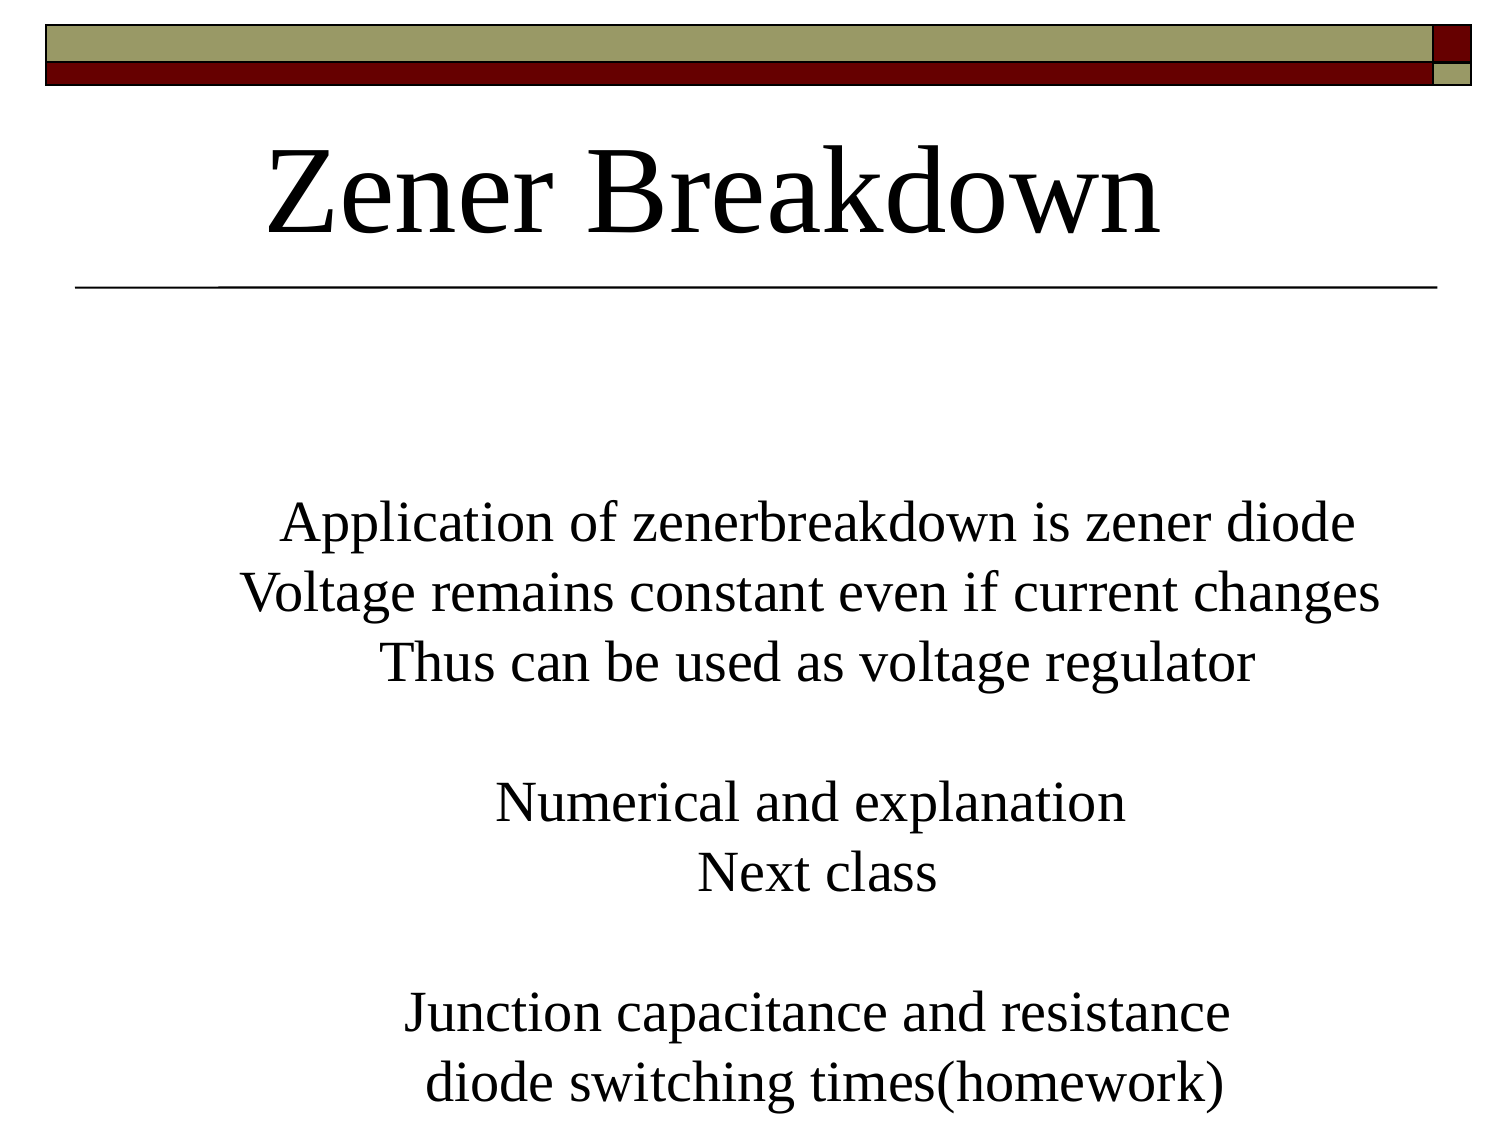

Zener Breakdown
Application of zenerbreakdown is zener diode
Voltage remains constant even if current changes
Thus can be used as voltage regulator

Numerical and explanation
Next class

Junction capacitance and resistance
 diode switching times(homework)